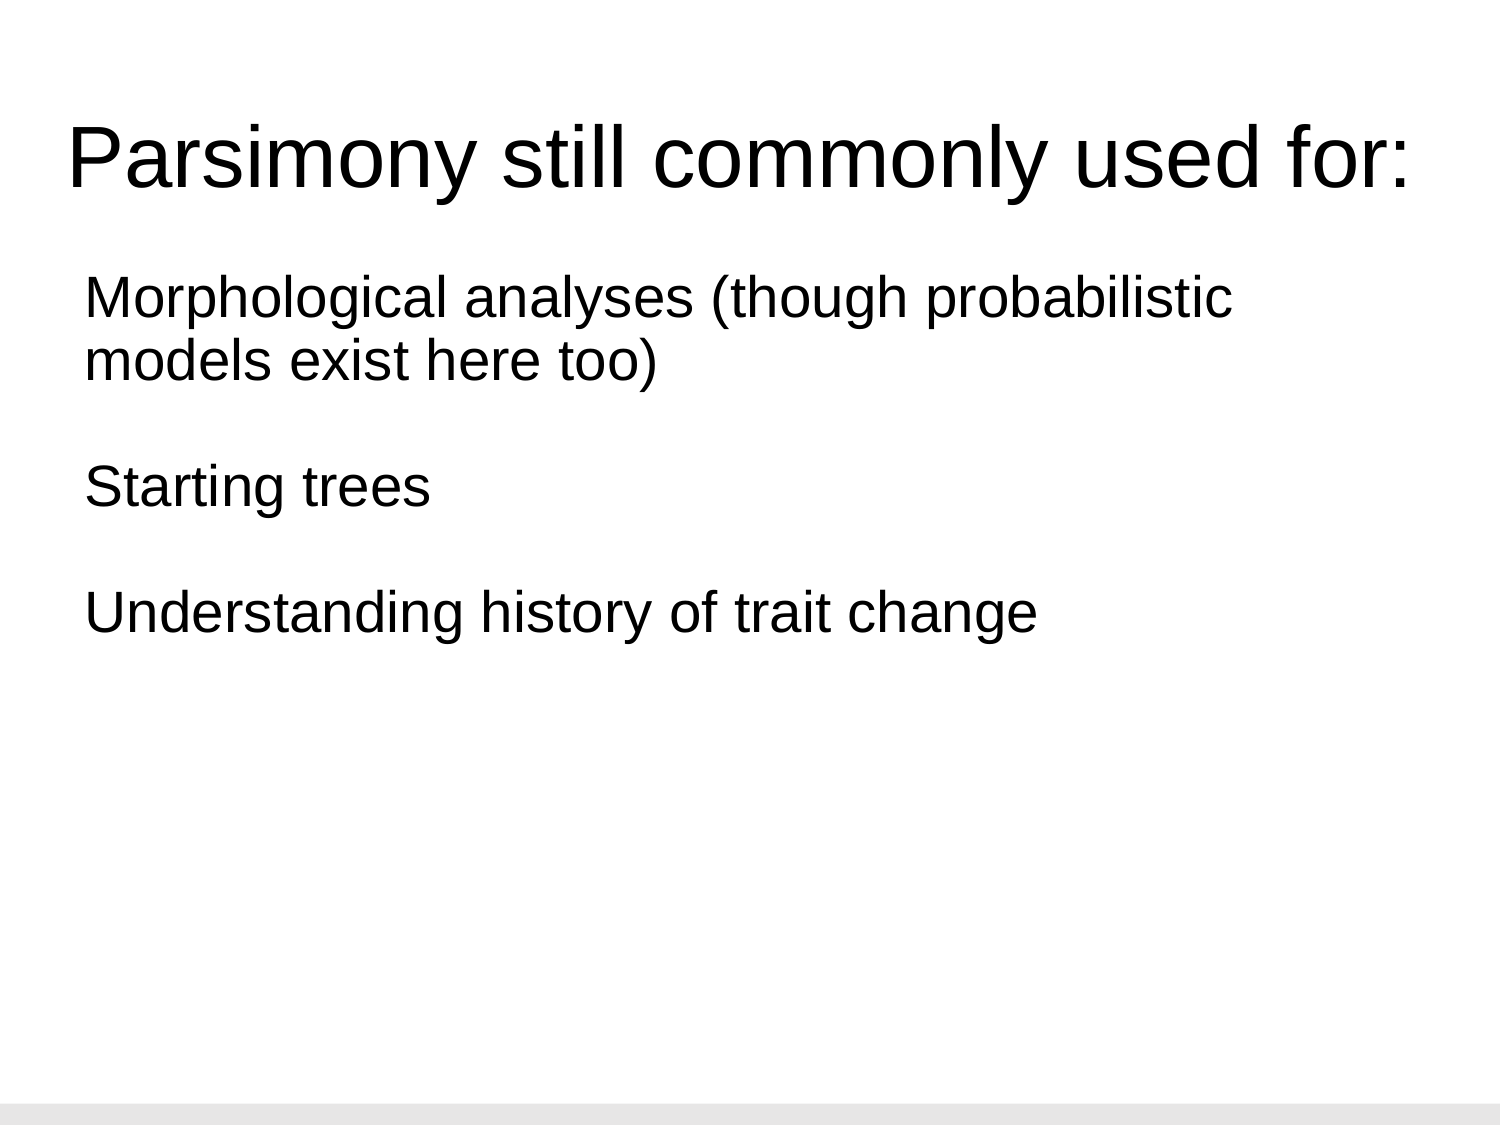

# Parsimony still commonly used for:
Morphological analyses (though probabilistic models exist here too)

Starting trees

Understanding history of trait change